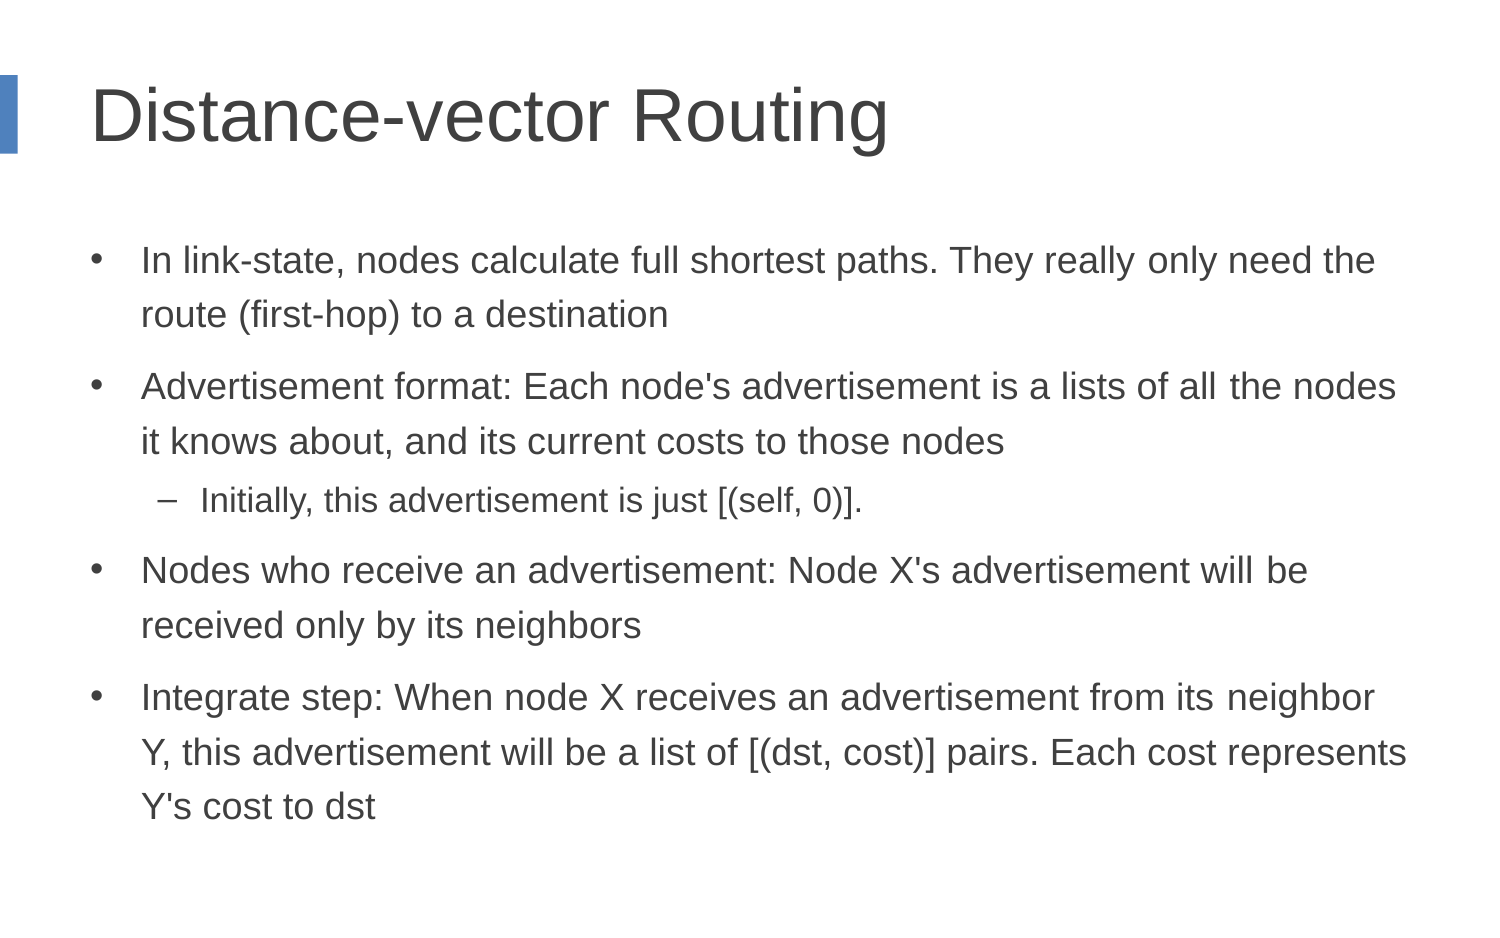

# Distance-vector Routing
In link-state, nodes calculate full shortest paths. They really only need the route (first-hop) to a destination
Advertisement format: Each node's advertisement is a lists of all the nodes it knows about, and its current costs to those nodes
Initially, this advertisement is just [(self, 0)].
Nodes who receive an advertisement: Node X's advertisement will be received only by its neighbors
Integrate step: When node X receives an advertisement from its neighbor Y, this advertisement will be a list of [(dst, cost)] pairs. Each cost represents Y's cost to dst